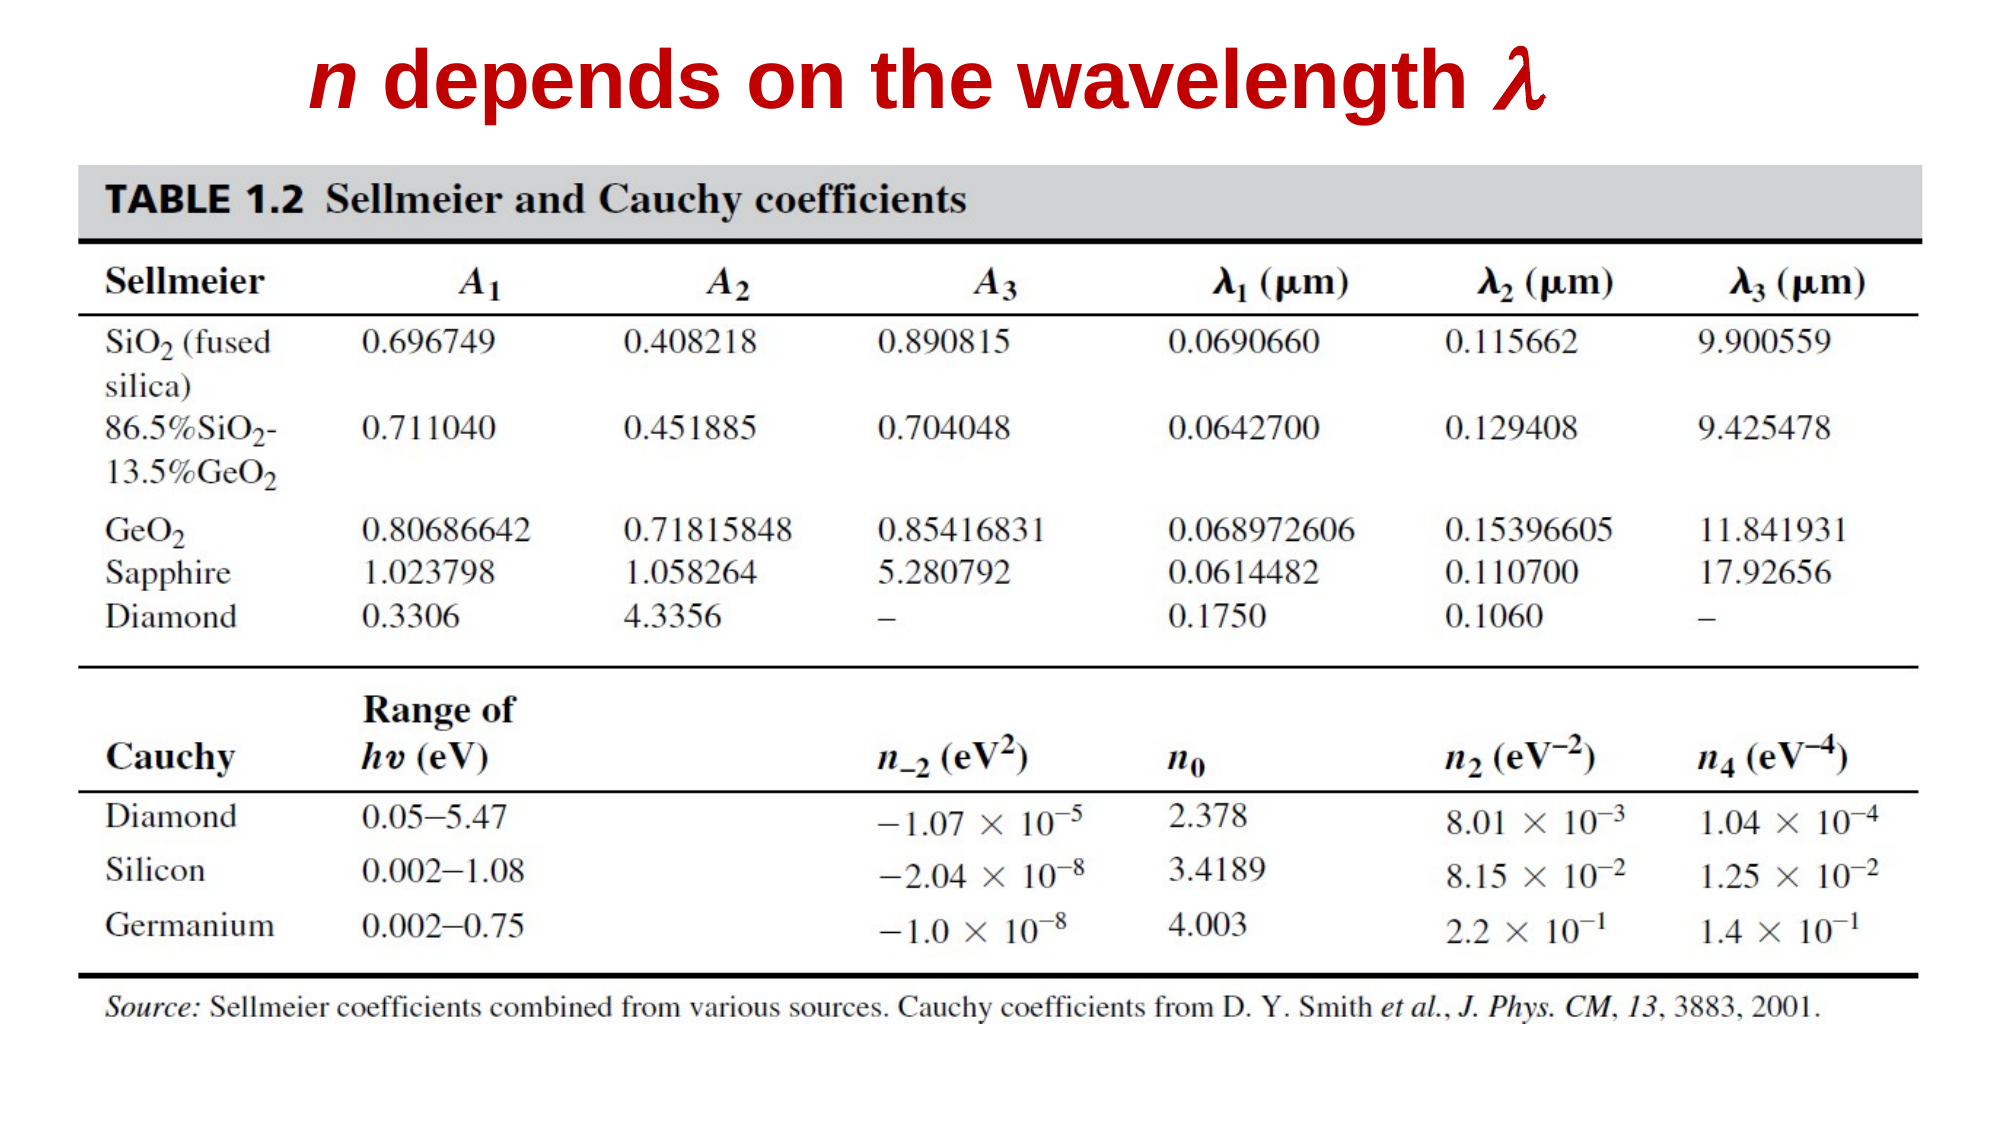

# n depends on the wavelength λ